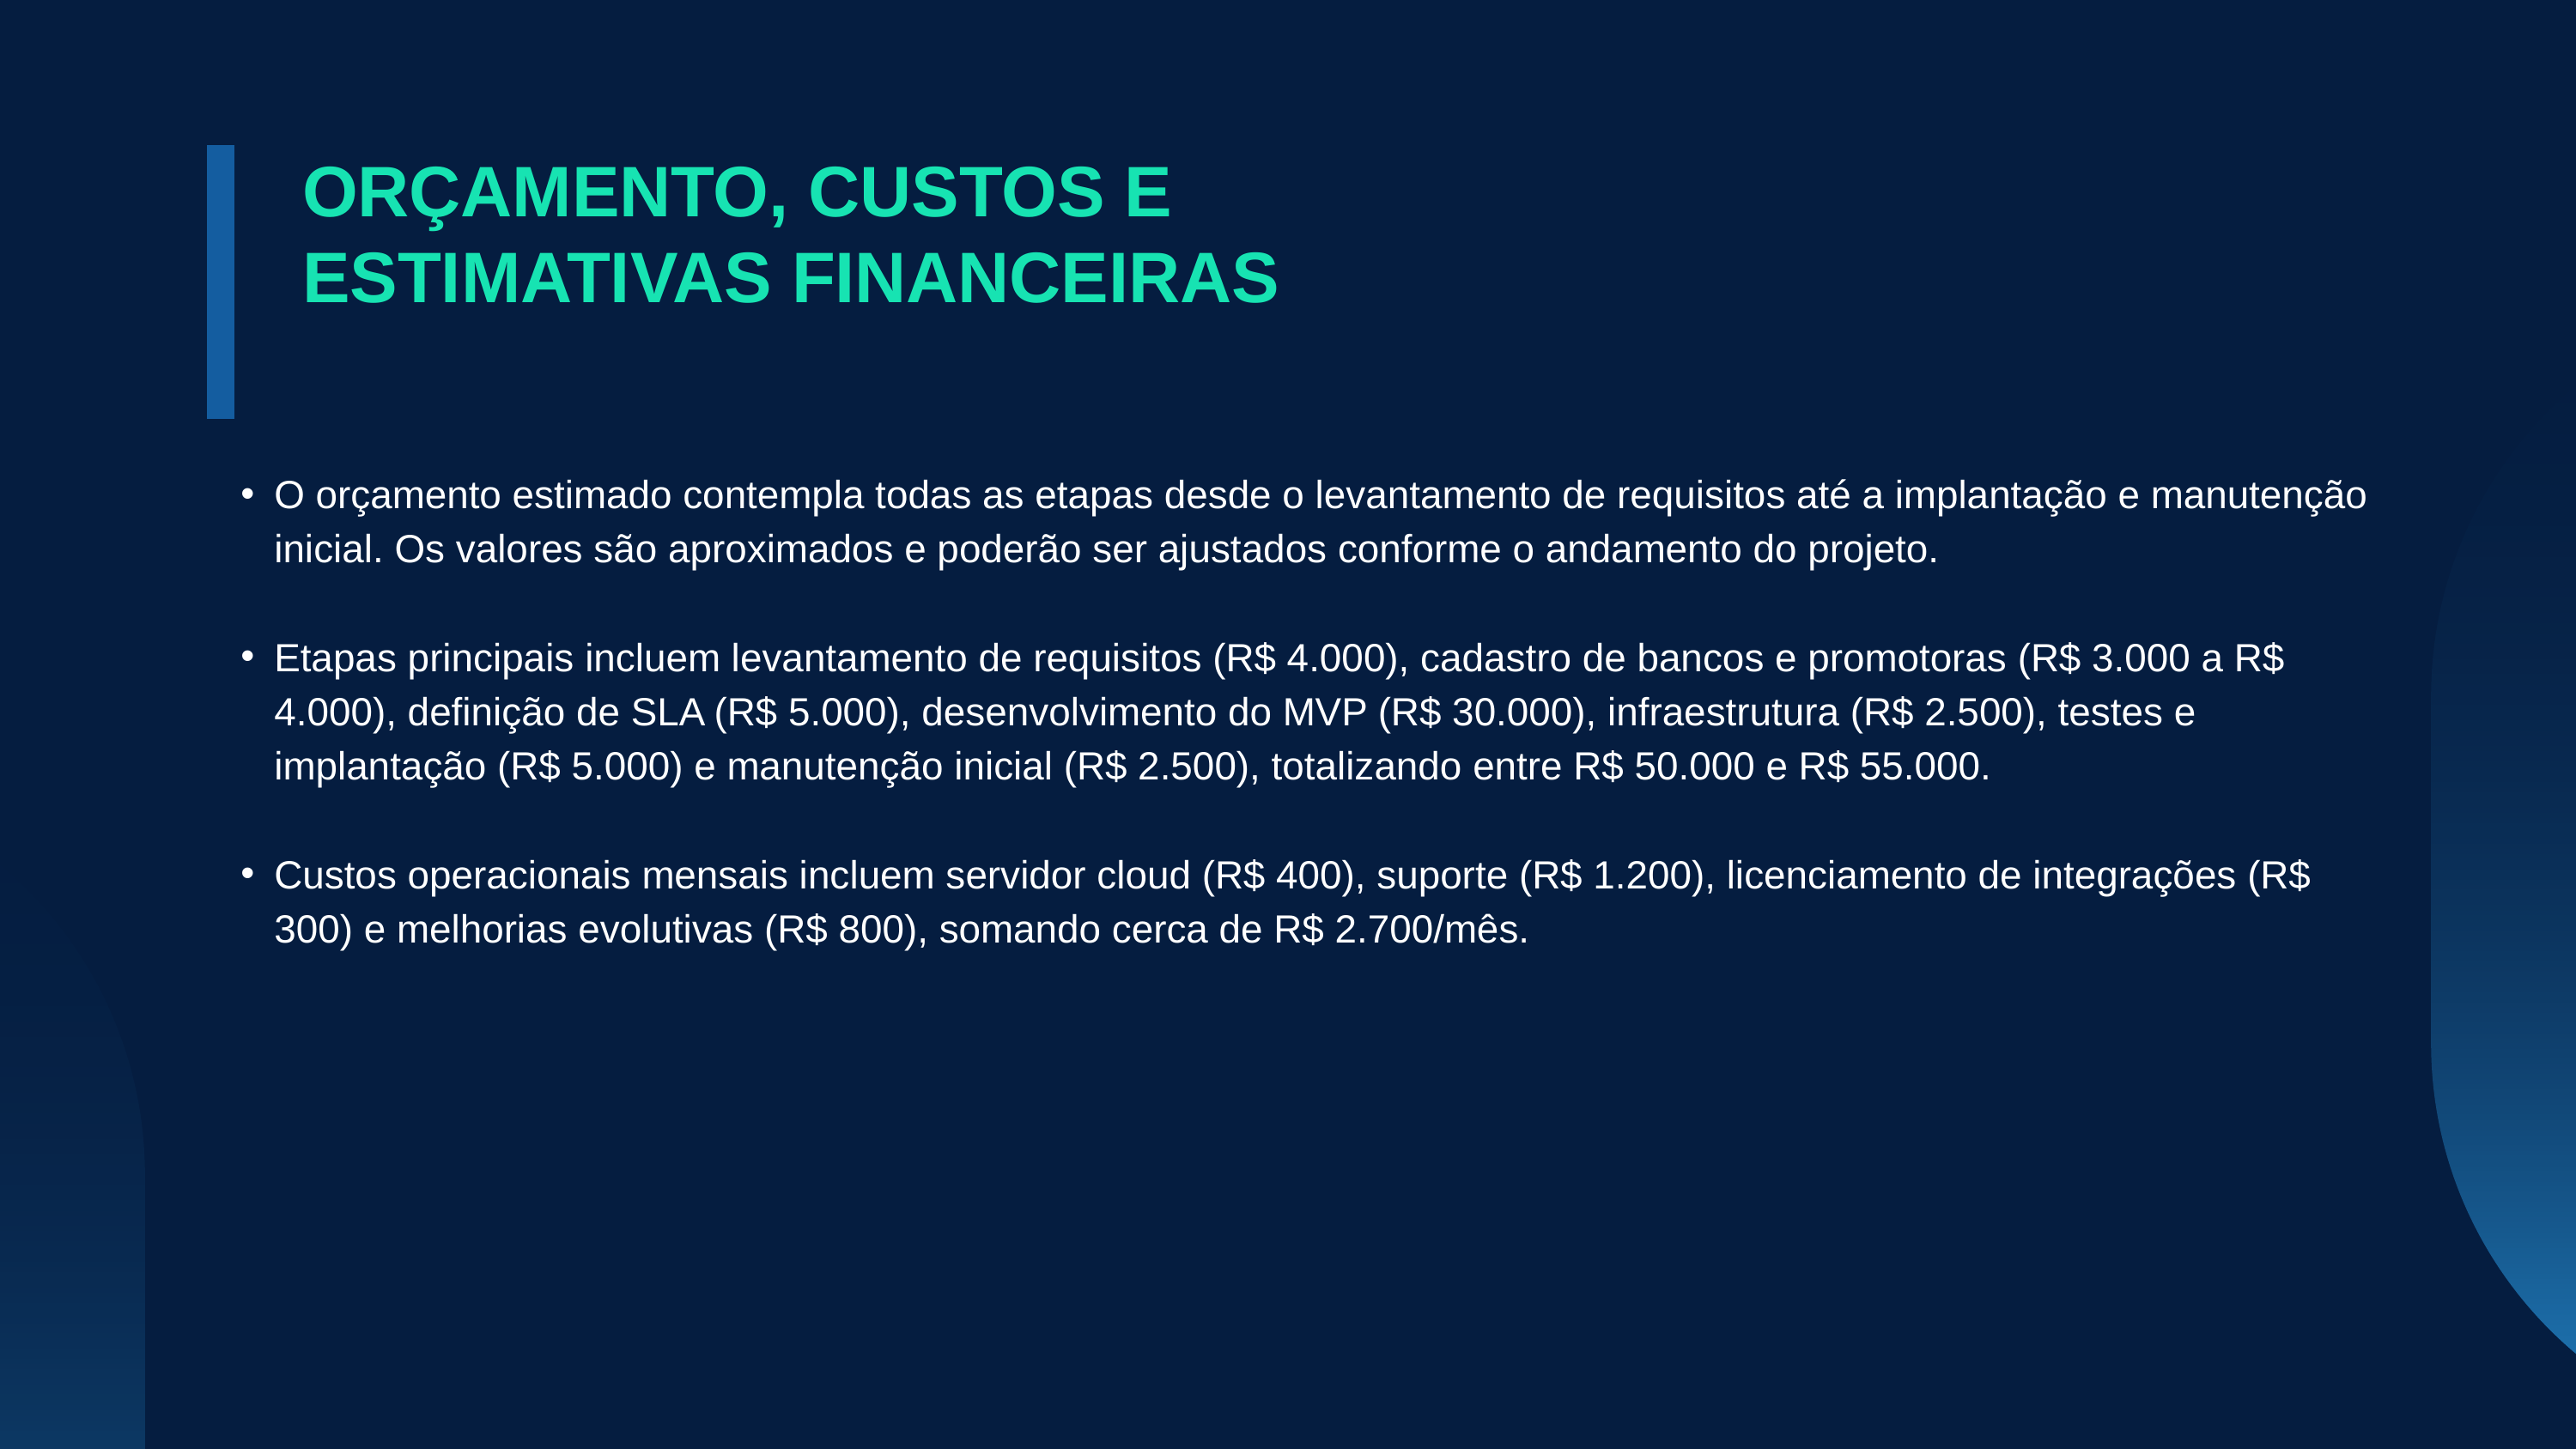

ORÇAMENTO, CUSTOS E ESTIMATIVAS FINANCEIRAS

O orçamento estimado contempla todas as etapas desde o levantamento de requisitos até a implantação e manutenção inicial. Os valores são aproximados e poderão ser ajustados conforme o andamento do projeto.

Etapas principais incluem levantamento de requisitos (R$ 4.000), cadastro de bancos e promotoras (R$ 3.000 a R$ 4.000), definição de SLA (R$ 5.000), desenvolvimento do MVP (R$ 30.000), infraestrutura (R$ 2.500), testes e implantação (R$ 5.000) e manutenção inicial (R$ 2.500), totalizando entre R$ 50.000 e R$ 55.000.

Custos operacionais mensais incluem servidor cloud (R$ 400), suporte (R$ 1.200), licenciamento de integrações (R$ 300) e melhorias evolutivas (R$ 800), somando cerca de R$ 2.700/mês.